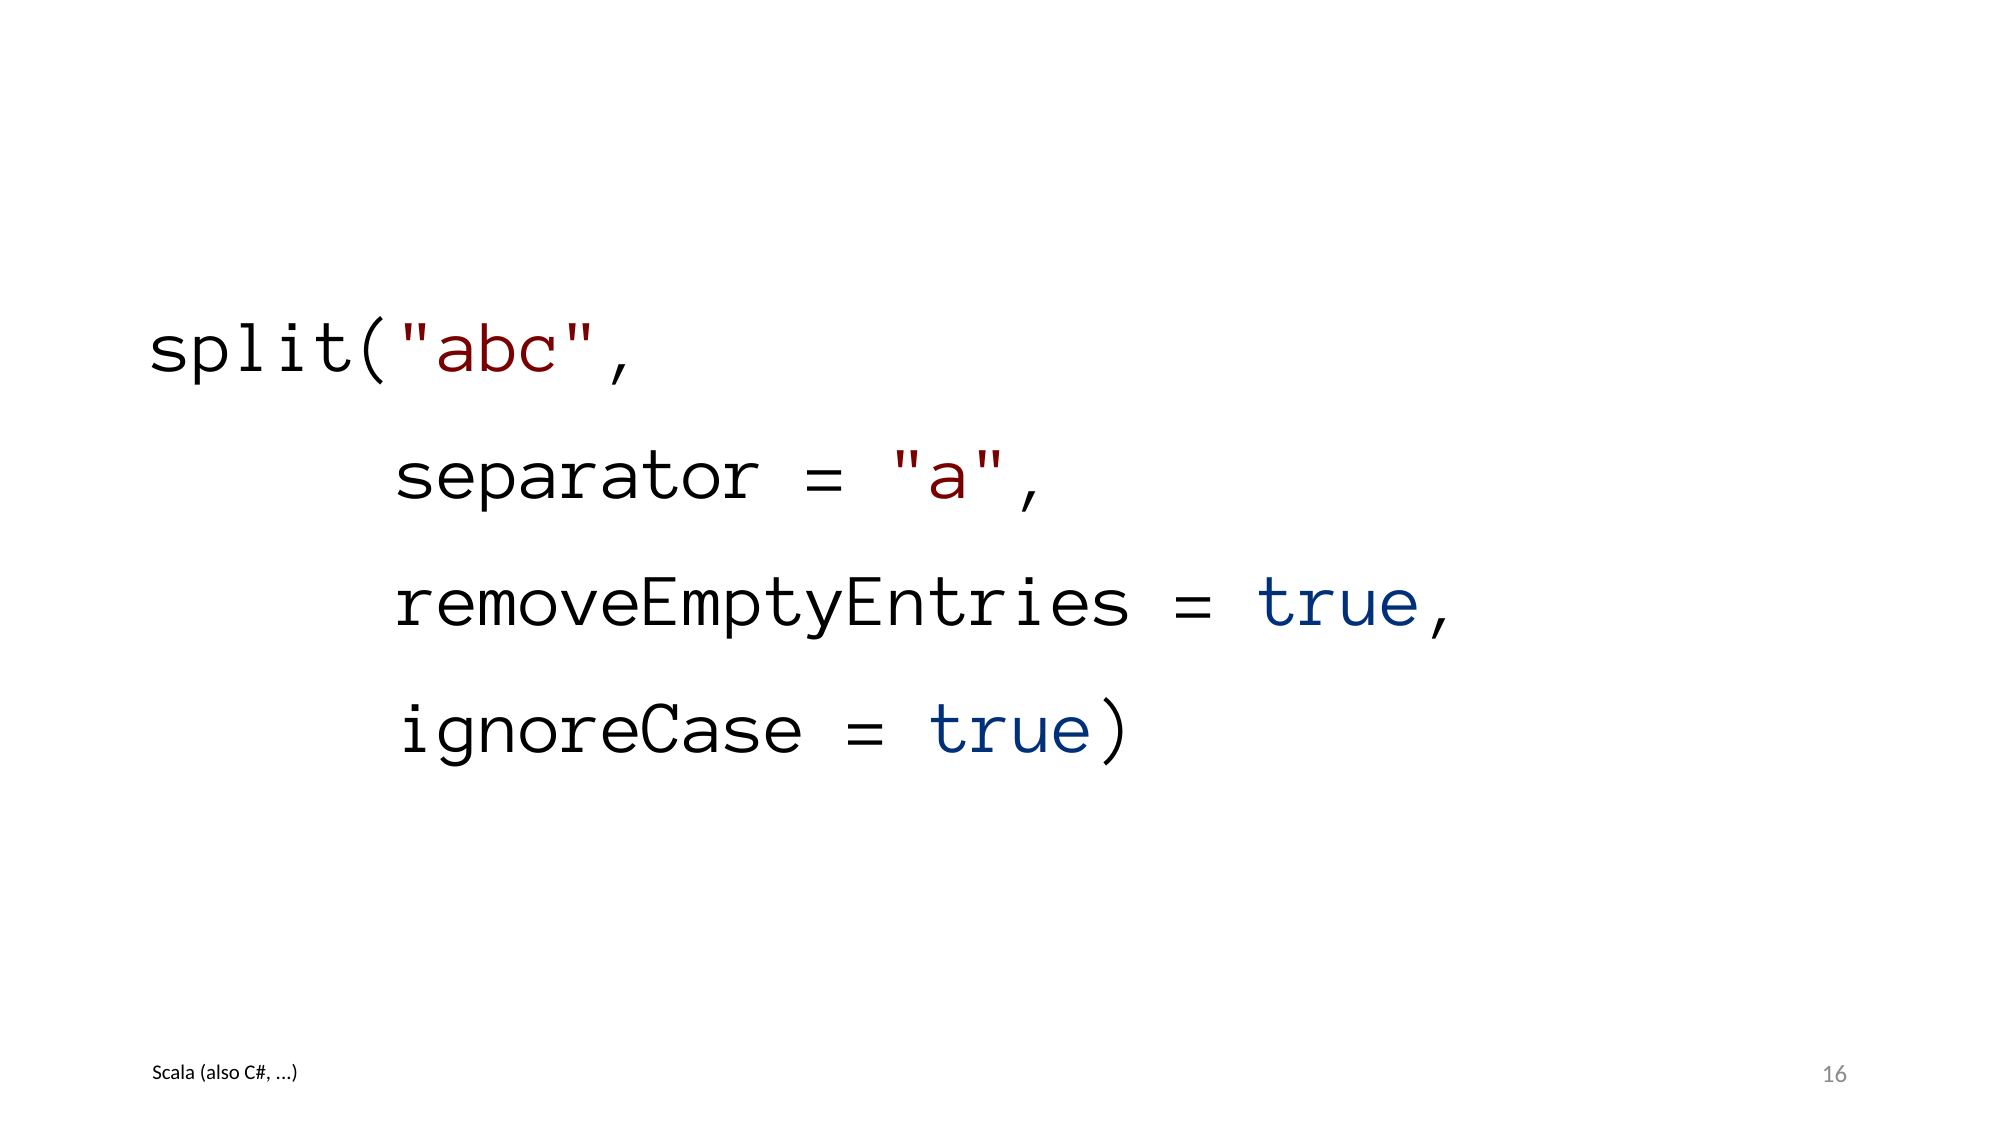

split("abc",
      separator = "a",
      removeEmptyEntries = true,
      ignoreCase = true)
Scala (also C#, ...)
16